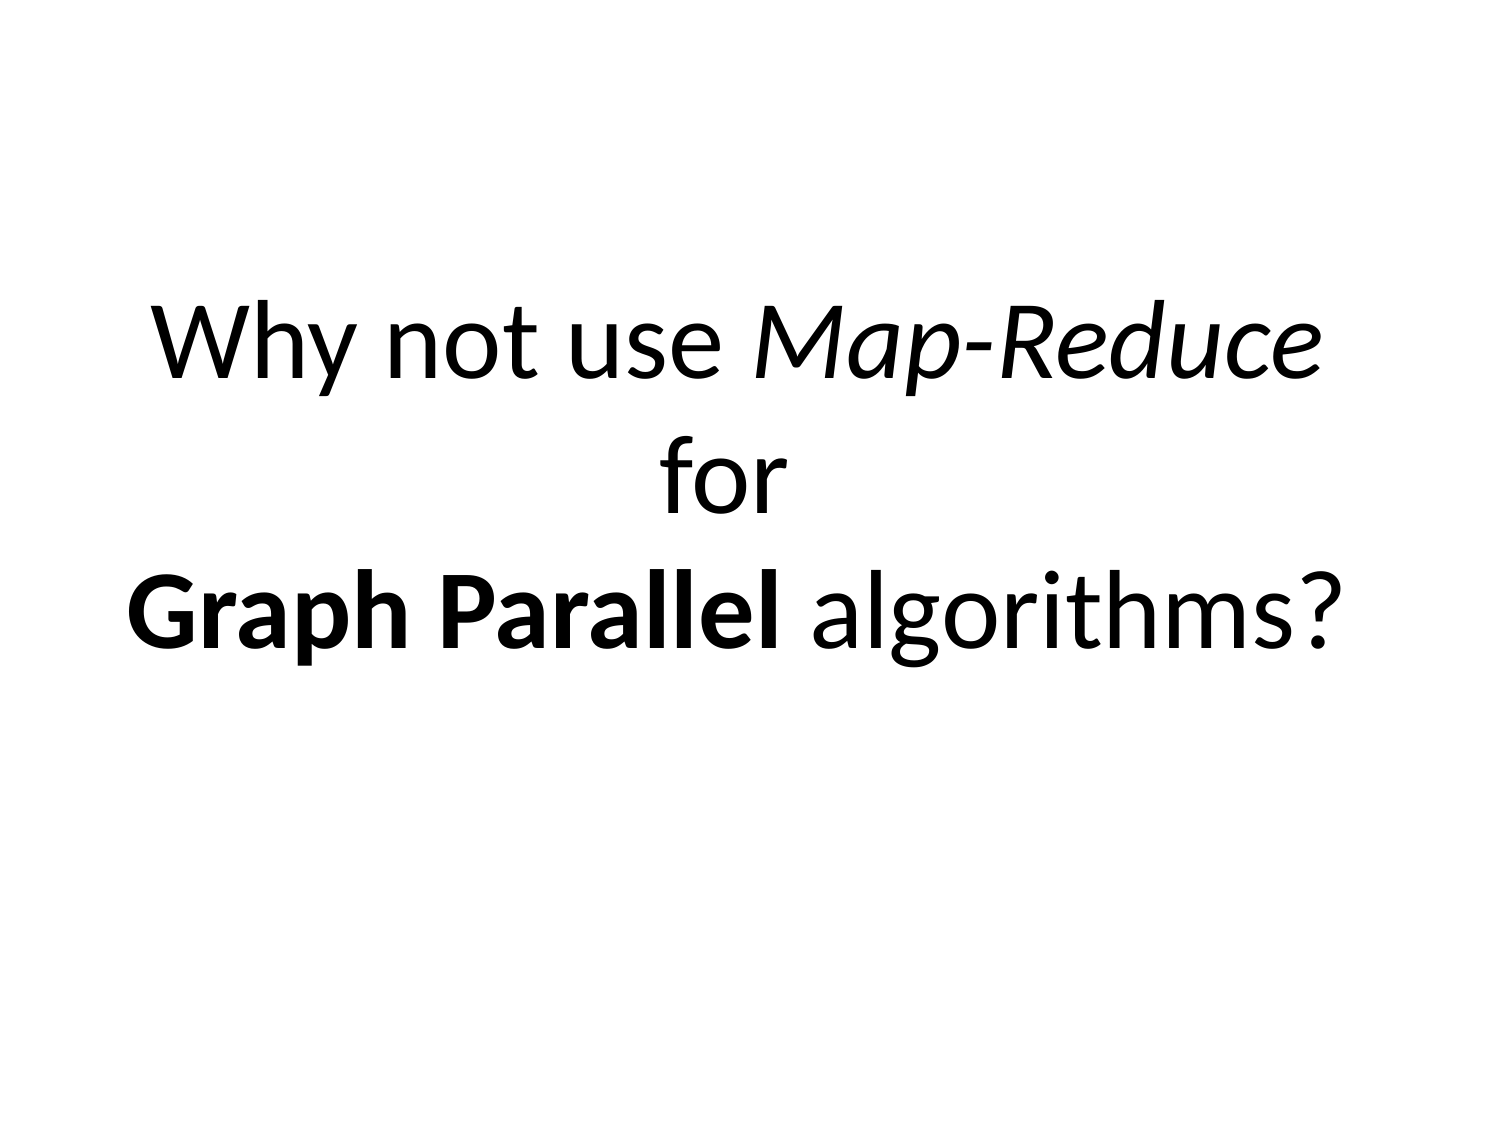

# Why not use Map-Reduce for Graph Parallel algorithms?